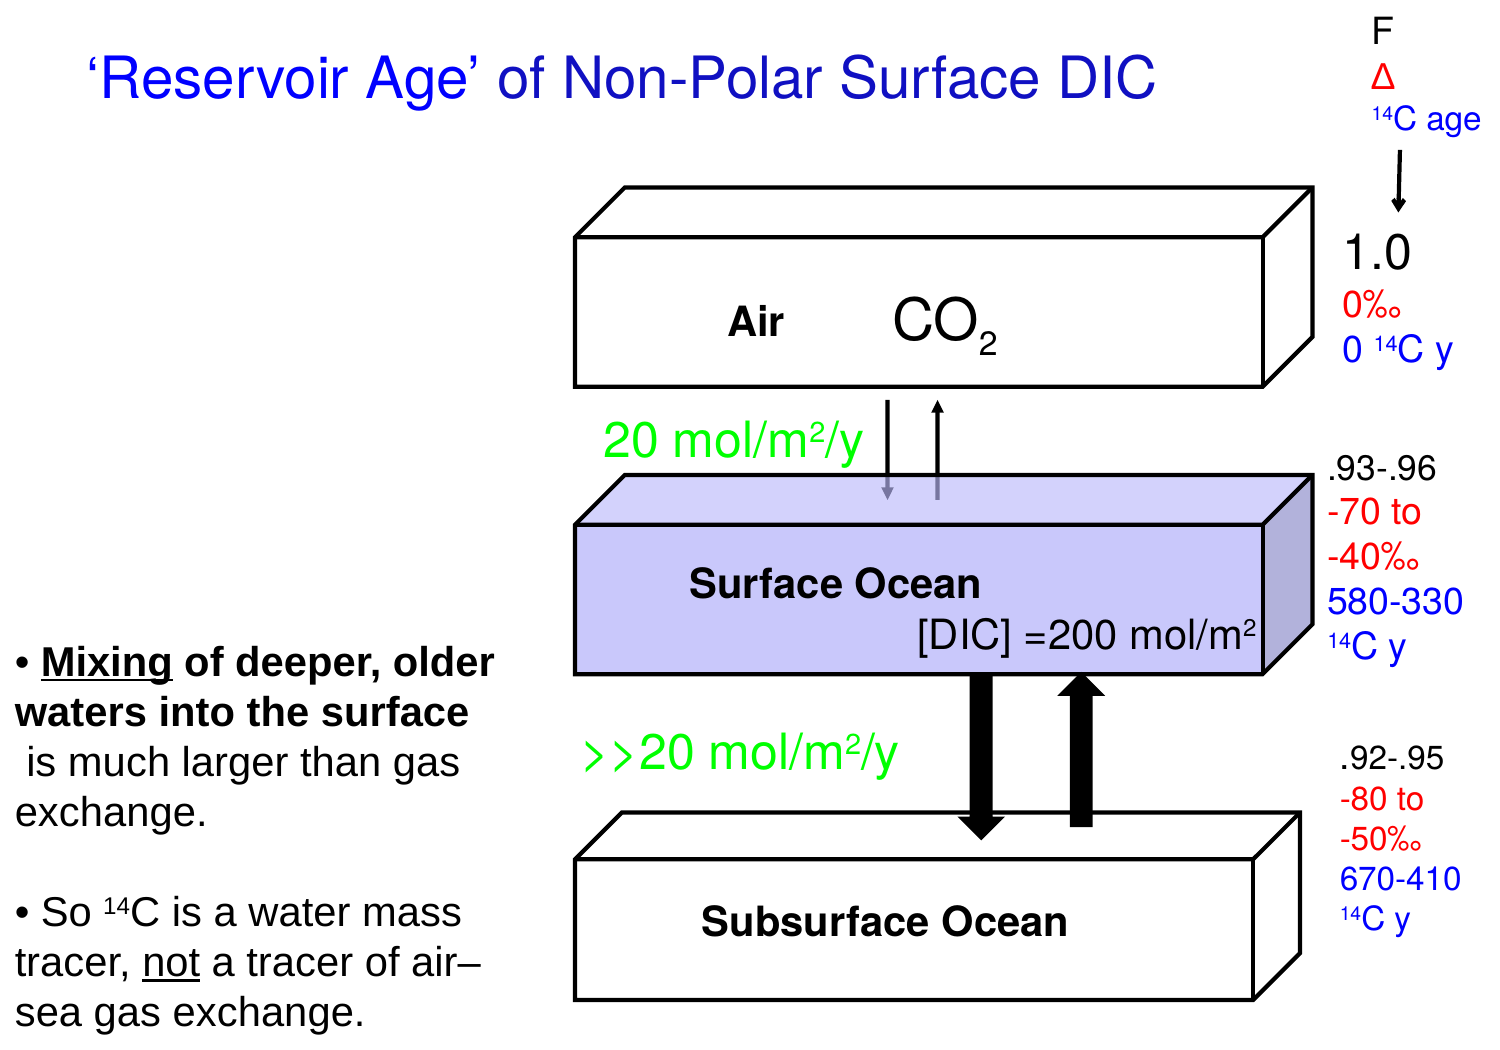

# ‘Reservoir Age’ of Non-Polar Surface DIC
F
∆
14C age

CO2
20 mol/m2/y

[DIC] =200 mol/m2

1.0
0‰
0 14C y
Air
.93-.96
-70 to
-40‰
580-330 14C y
Surface Ocean

• Mixing of deeper, older waters into the surface
 is much larger than gas exchange.

• So 14C is a water mass tracer, not a tracer of air–sea gas exchange.

>>20 mol/m2/y
.92-.95
-80 to
-50‰
670-410 14C y

Subsurface Ocean